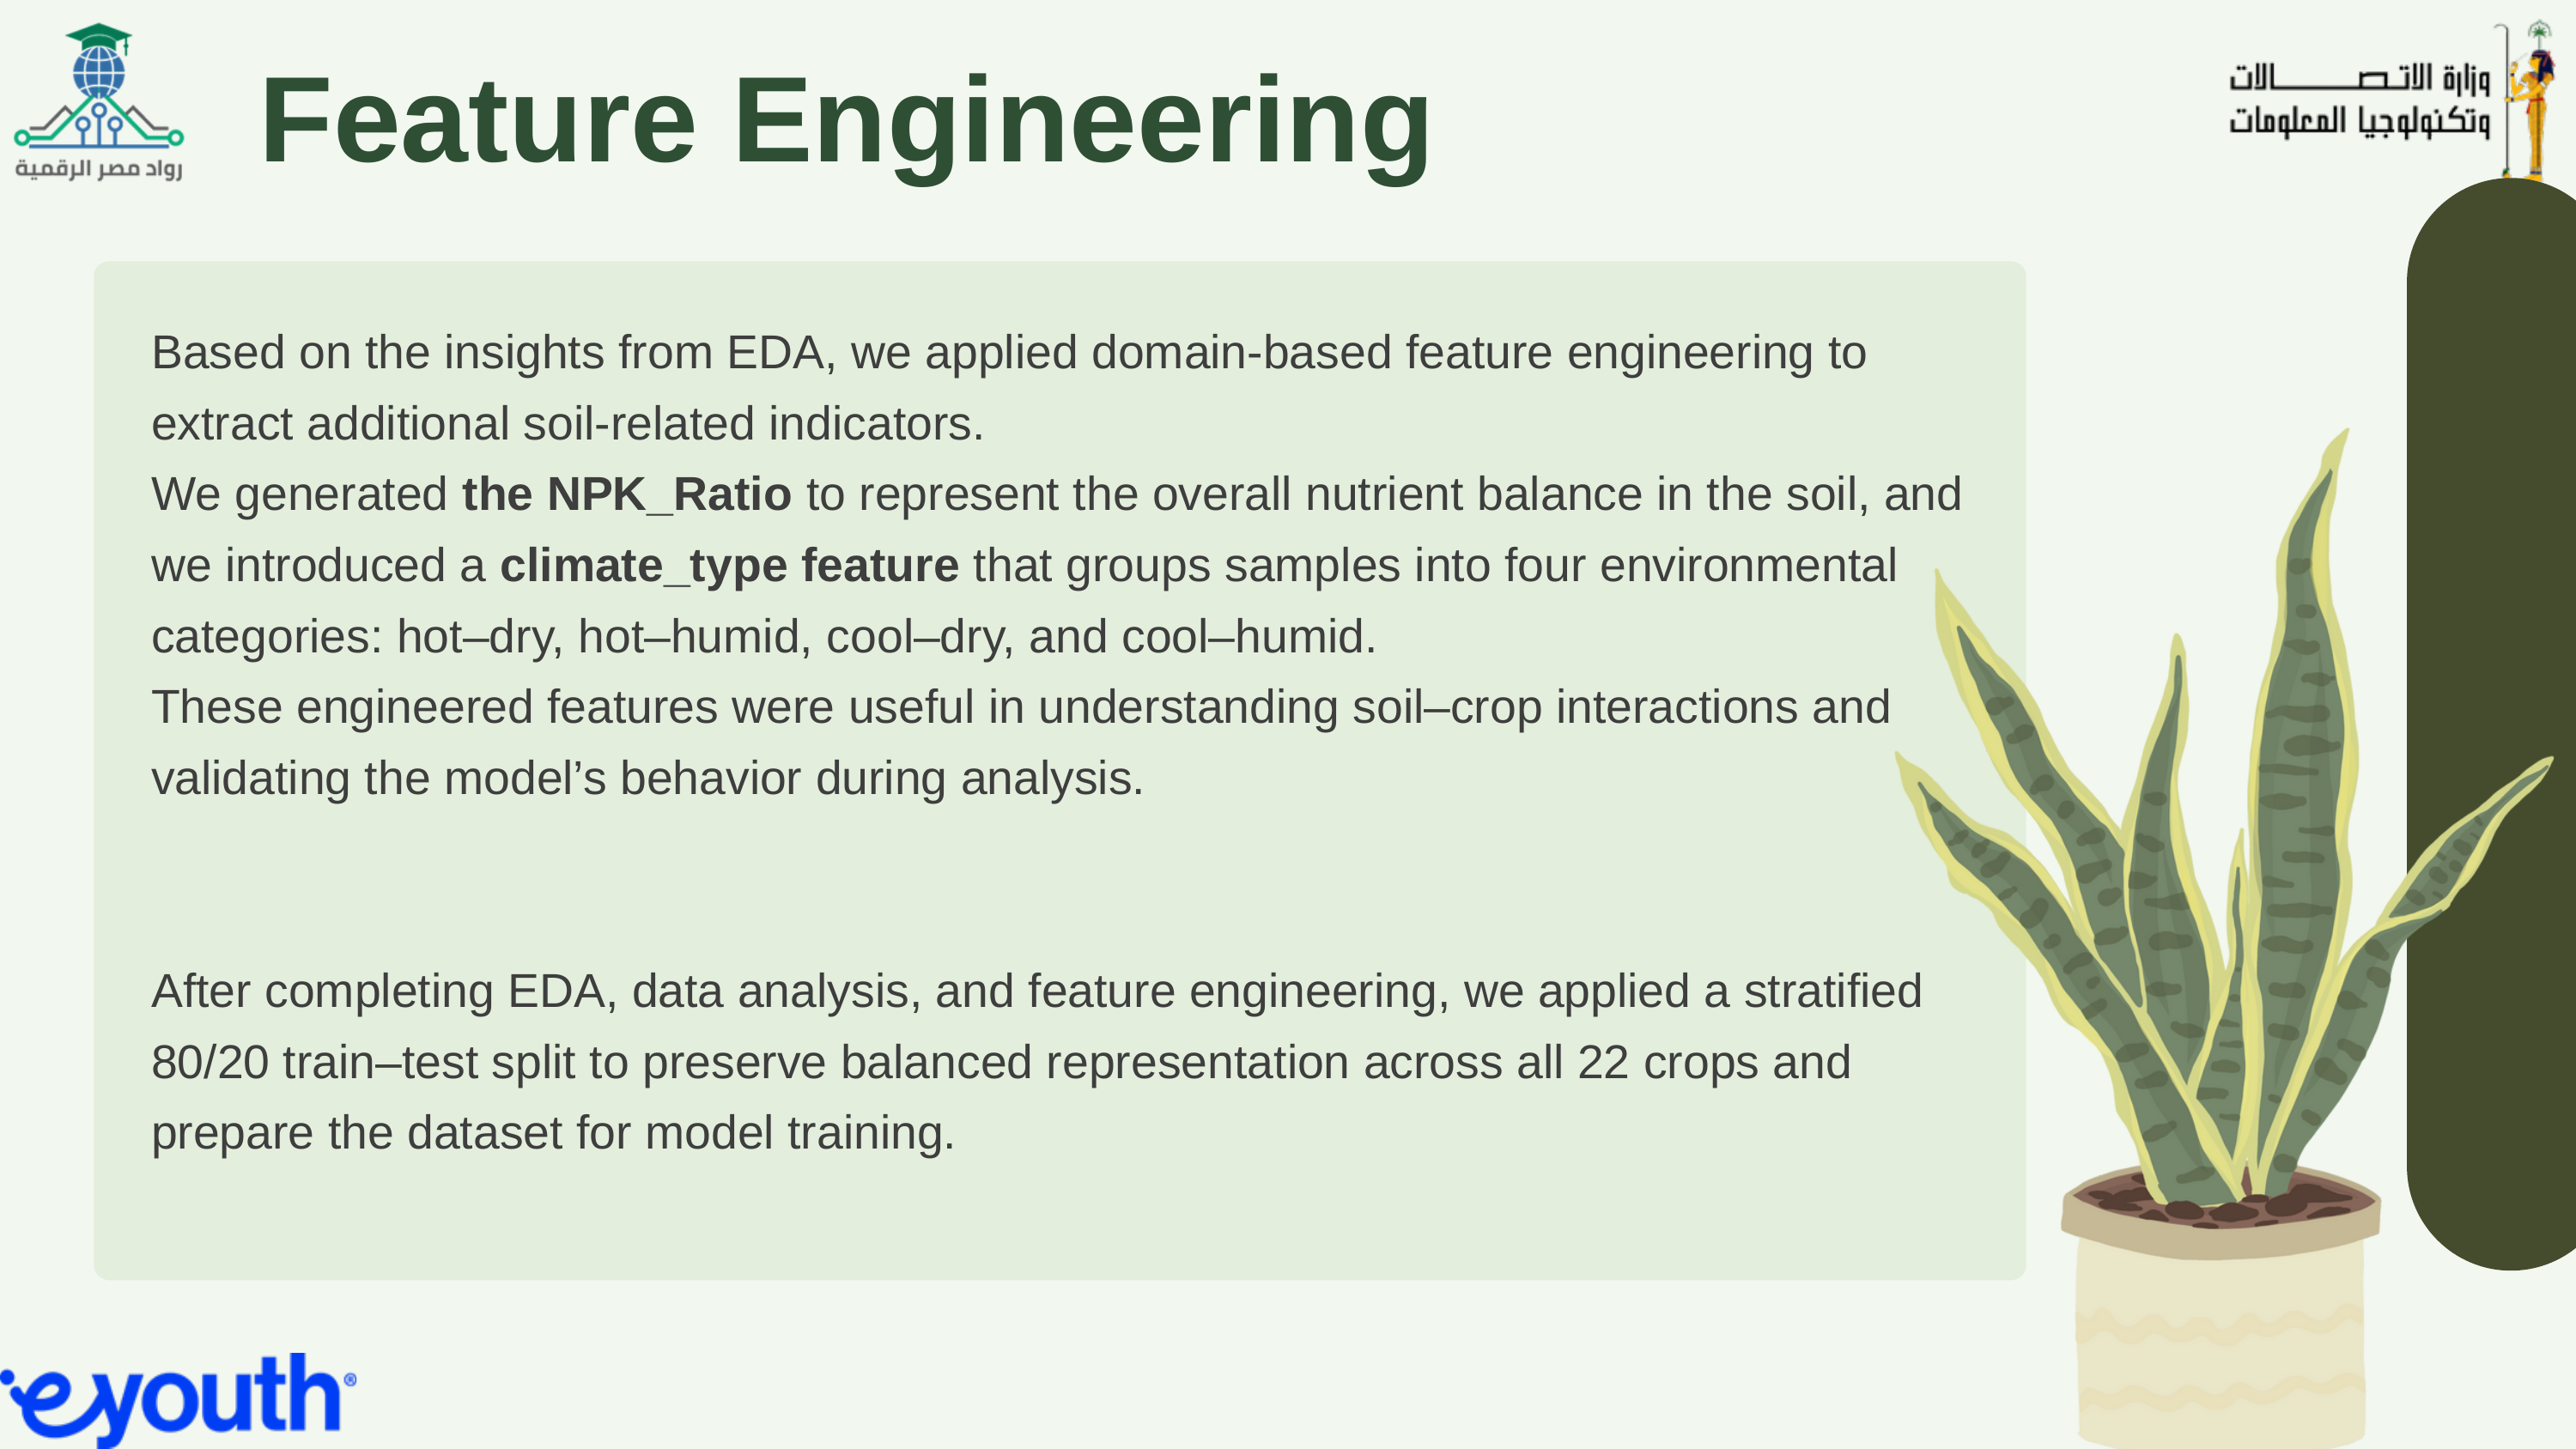

Feature Engineering

Based on the insights from EDA, we applied domain-based feature engineering to extract additional soil-related indicators.
We generated the NPK_Ratio to represent the overall nutrient balance in the soil, and we introduced a climate_type feature that groups samples into four environmental categories: hot–dry, hot–humid, cool–dry, and cool–humid.
These engineered features were useful in understanding soil–crop interactions and validating the model’s behavior during analysis.

After completing EDA, data analysis, and feature engineering, we applied a stratified 80/20 train–test split to preserve balanced representation across all 22 crops and prepare the dataset for model training.